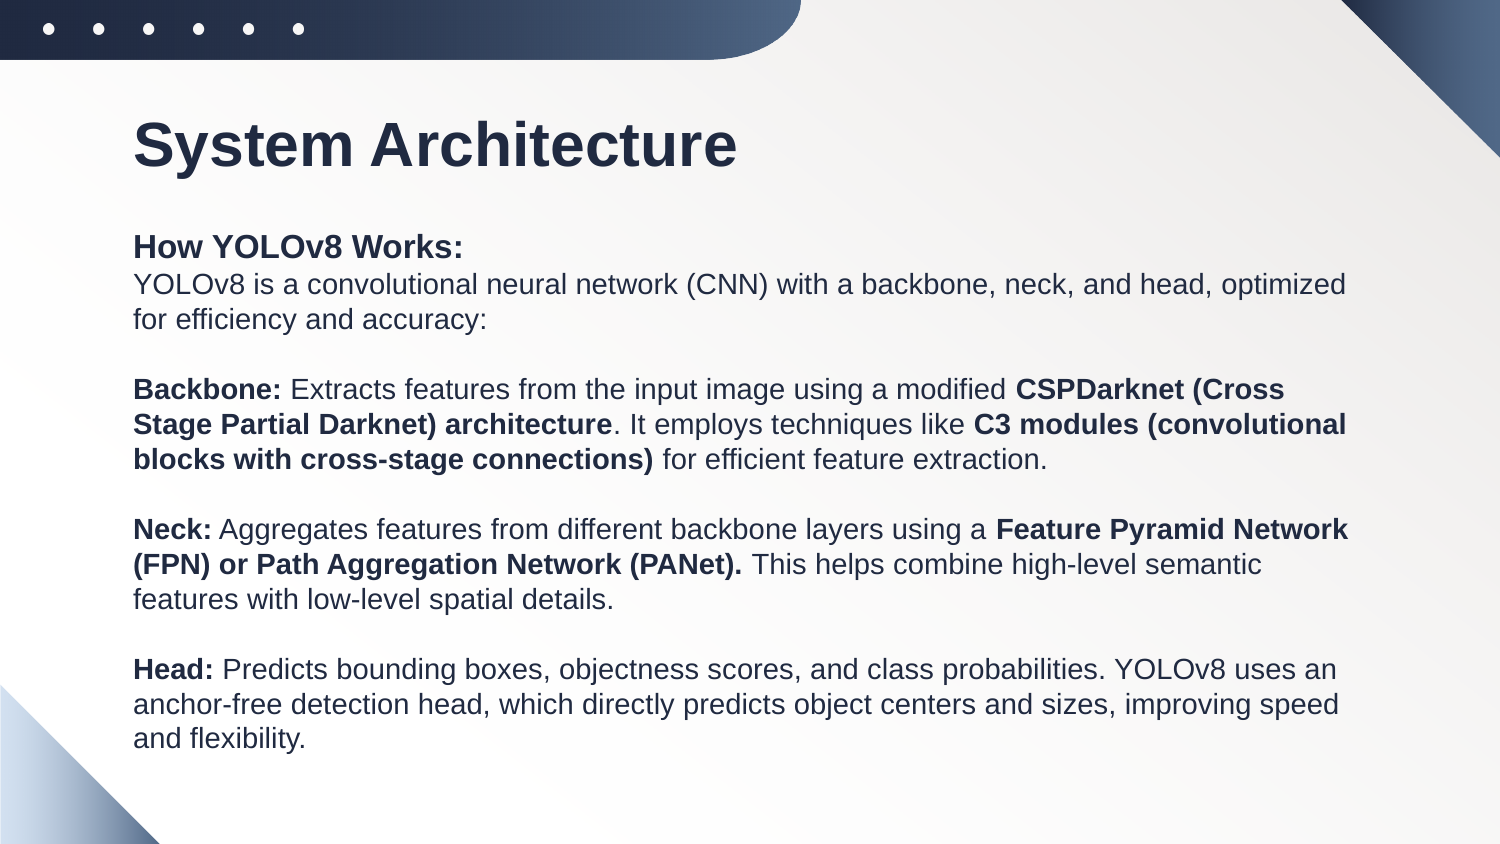

# System Architecture
How YOLOv8 Works:
YOLOv8 is a convolutional neural network (CNN) with a backbone, neck, and head, optimized for efficiency and accuracy:

Backbone: Extracts features from the input image using a modified CSPDarknet (Cross Stage Partial Darknet) architecture. It employs techniques like C3 modules (convolutional blocks with cross-stage connections) for efficient feature extraction.

Neck: Aggregates features from different backbone layers using a Feature Pyramid Network (FPN) or Path Aggregation Network (PANet). This helps combine high-level semantic features with low-level spatial details.

Head: Predicts bounding boxes, objectness scores, and class probabilities. YOLOv8 uses an anchor-free detection head, which directly predicts object centers and sizes, improving speed and flexibility.